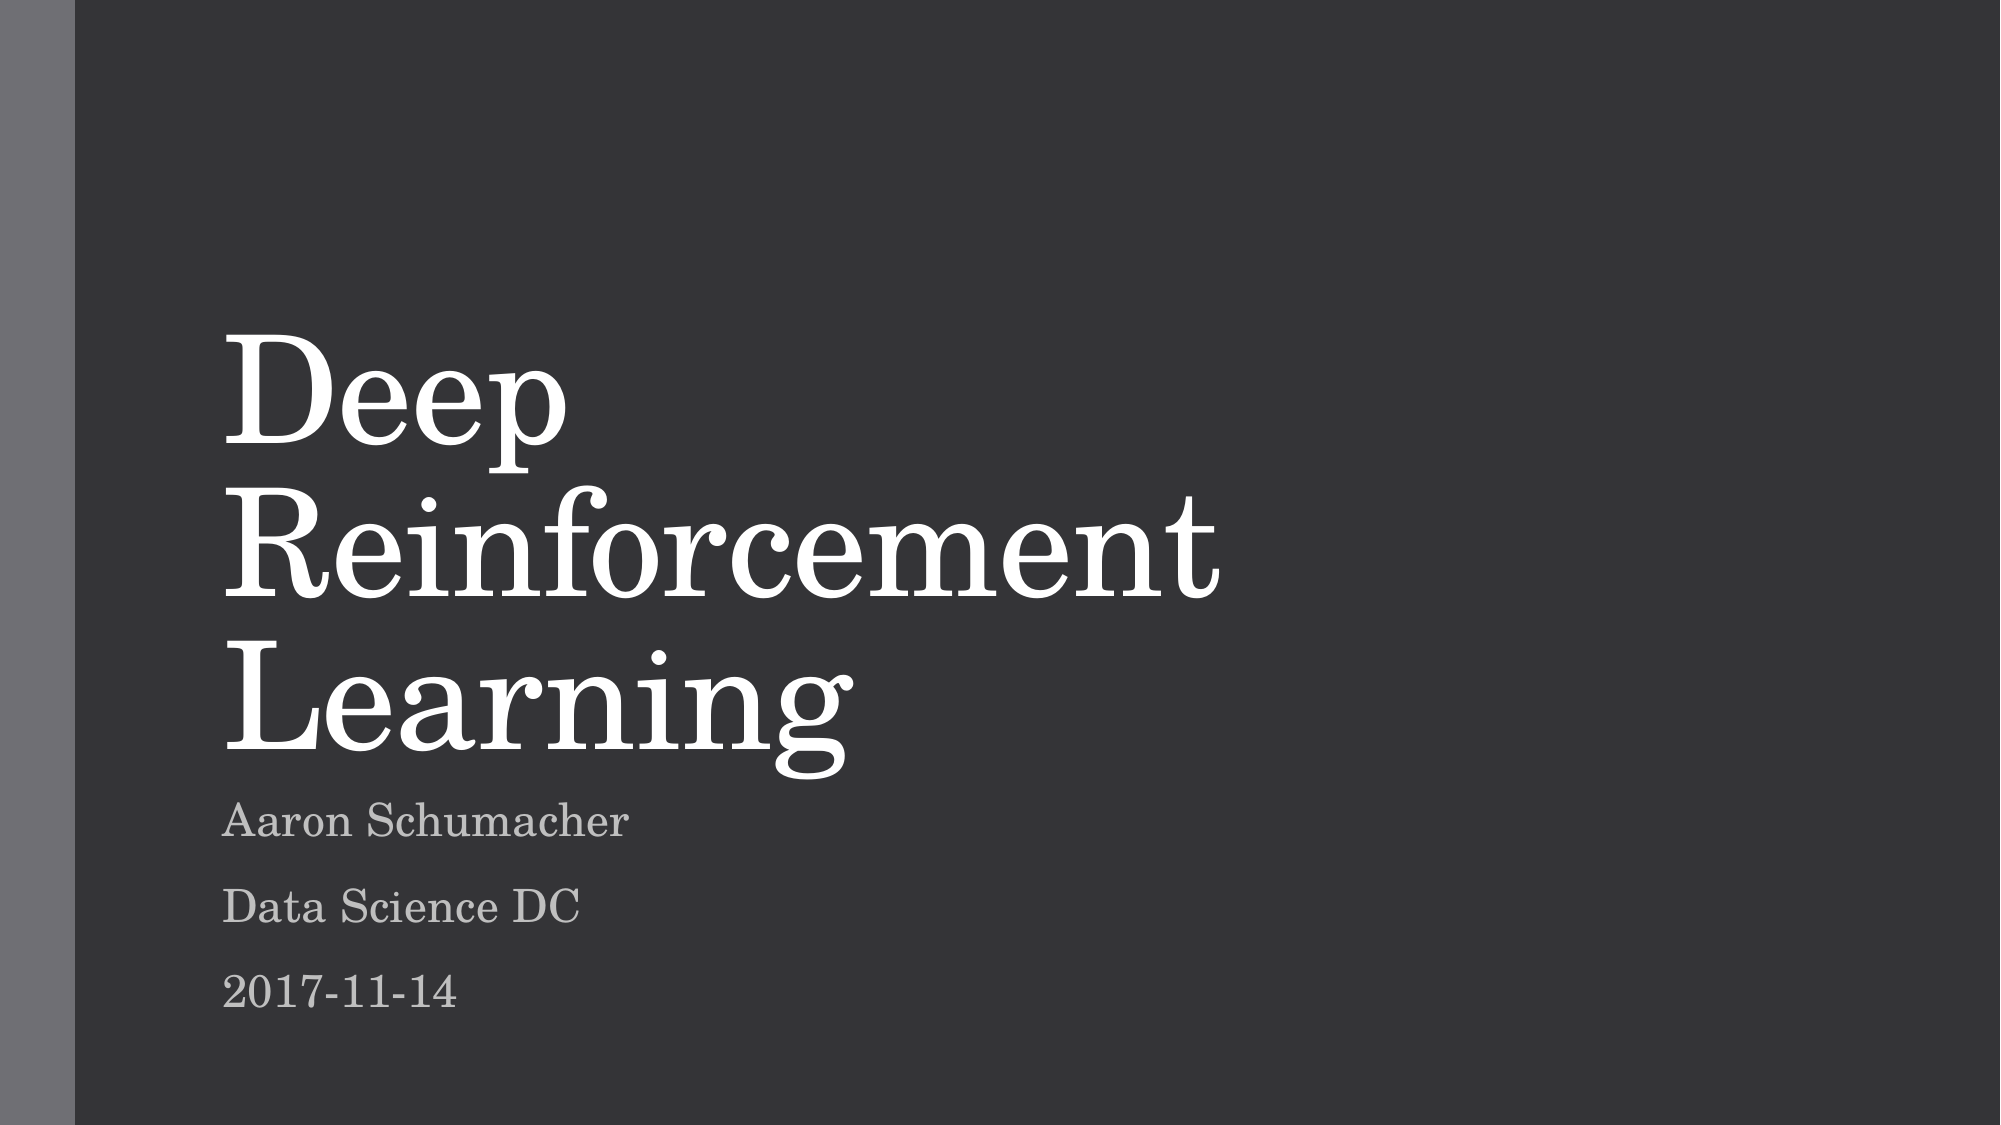

# Deep Reinforcement Learning
Aaron Schumacher
Data Science DC
2017-11-14